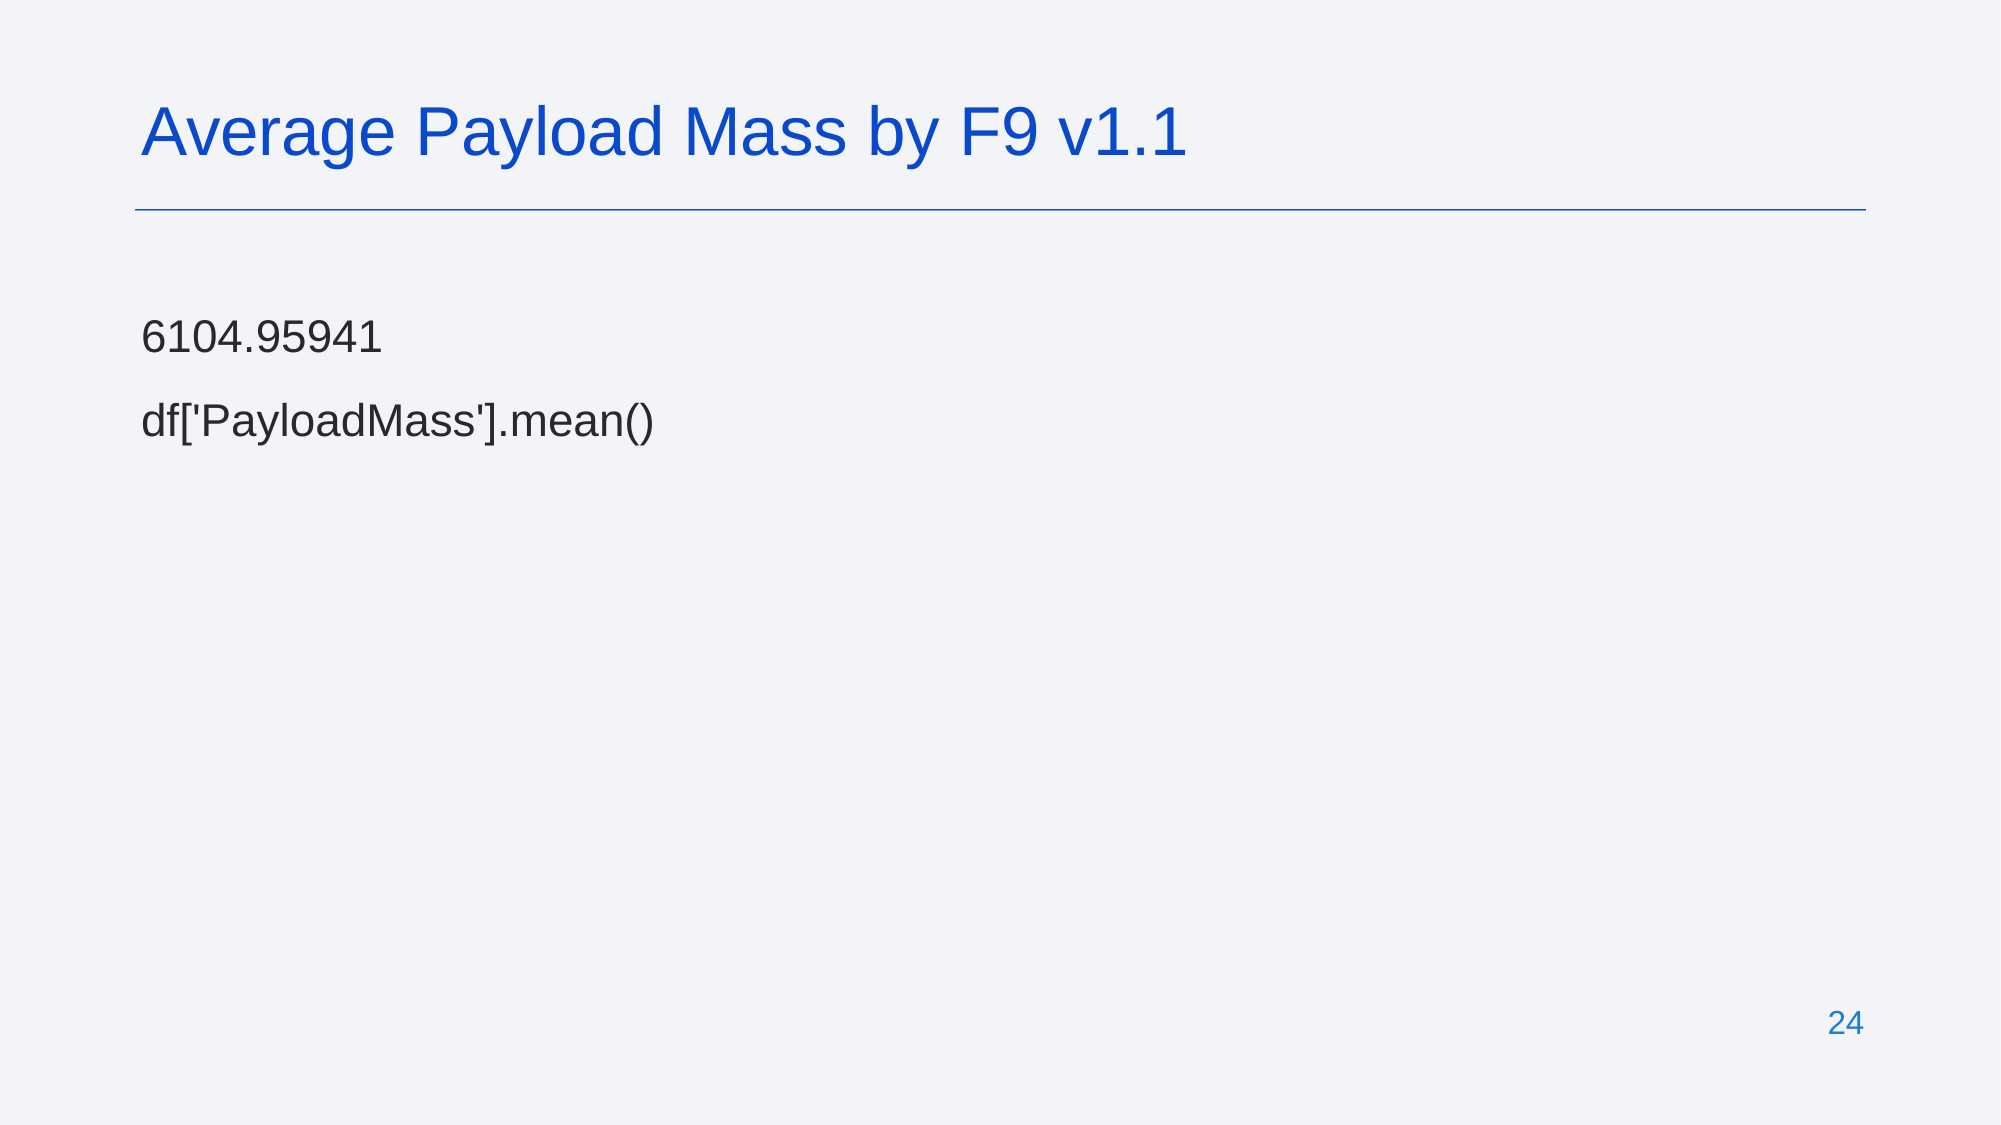

Average Payload Mass by F9 v1.1
6104.95941
df['PayloadMass'].mean()
24